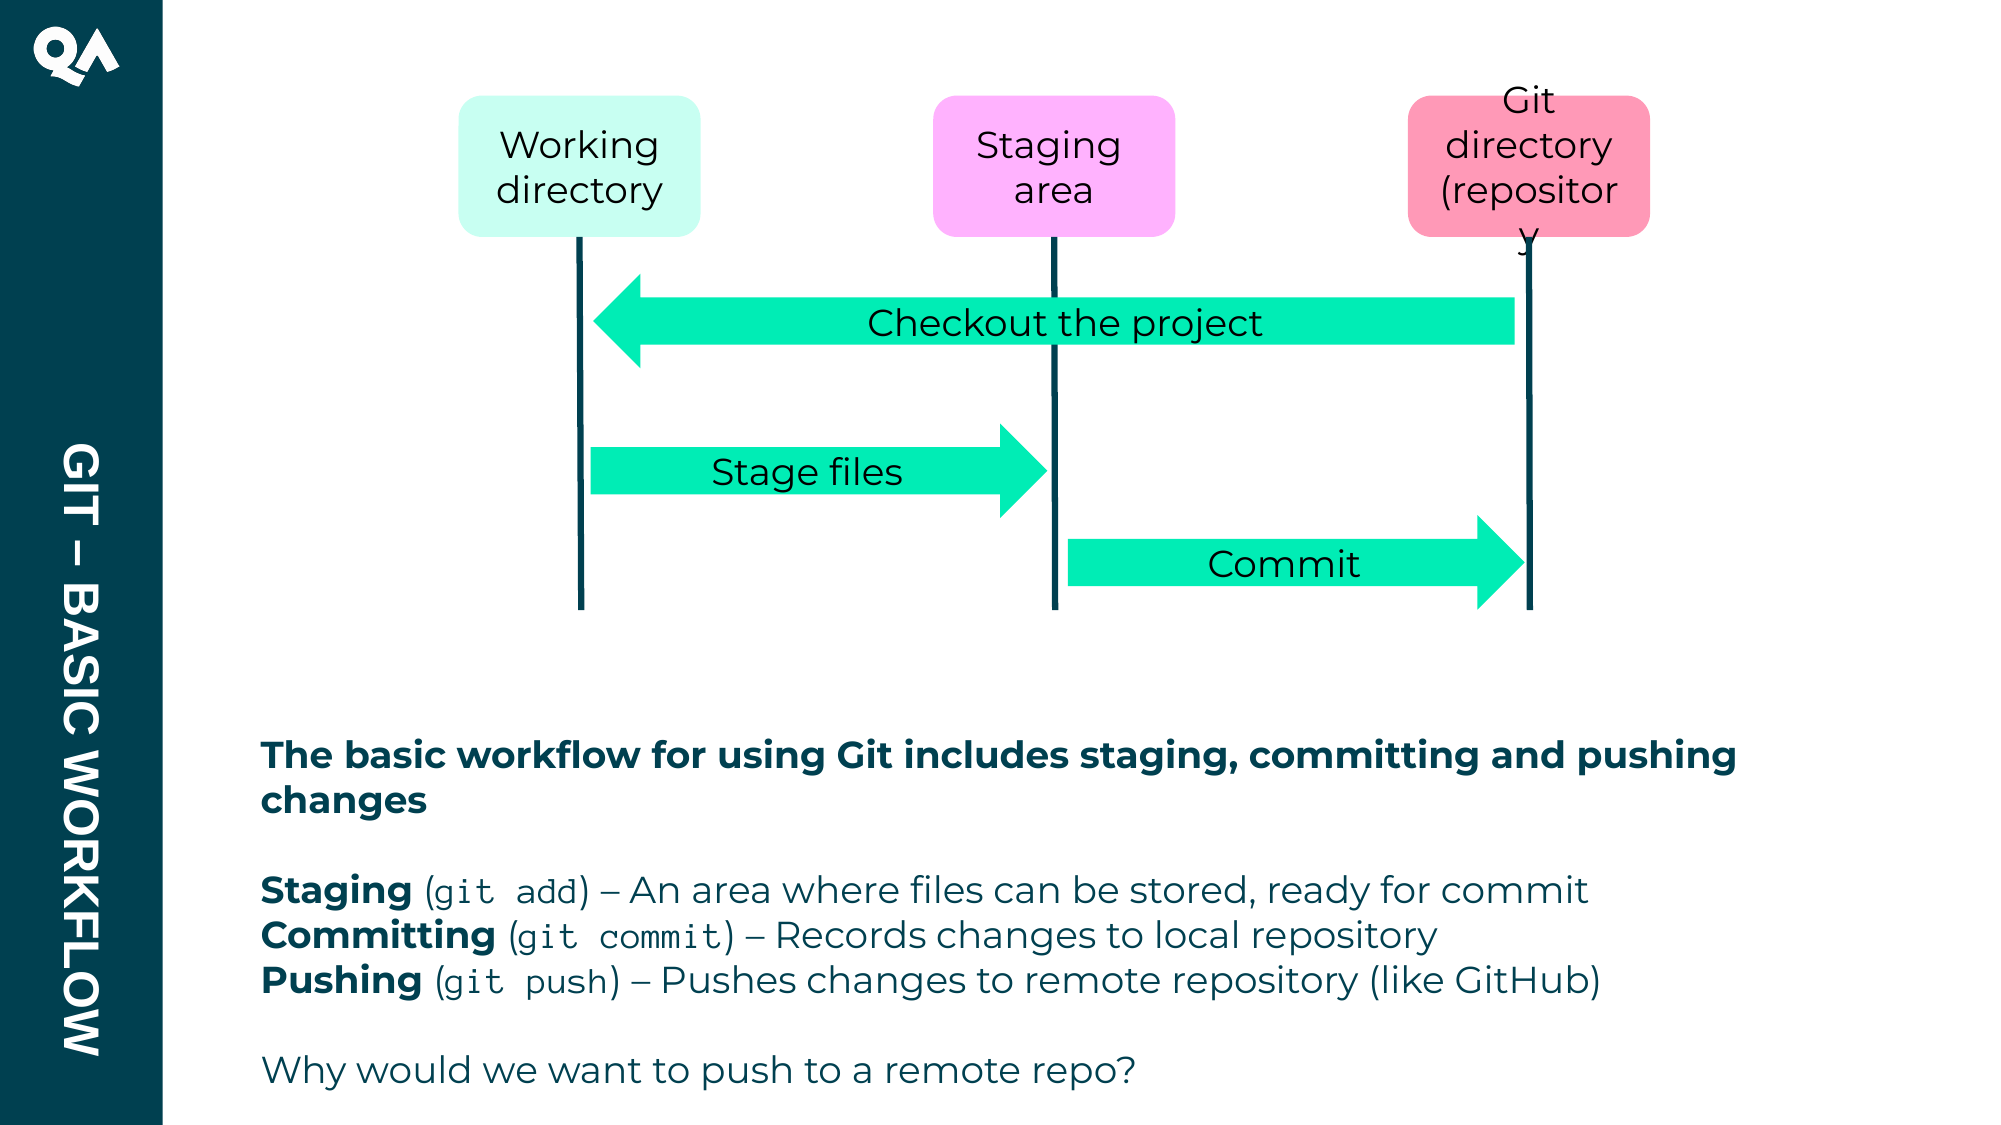

Git – Basic Workflow
Staging
area
Working directory
Git directory
(repository
Checkout the project
Stage files
Commit
The basic workflow for using Git includes staging, committing and pushing changes

Staging (git add) – An area where files can be stored, ready for commit
Committing (git commit) – Records changes to local repository
Pushing (git push) – Pushes changes to remote repository (like GitHub)

Why would we want to push to a remote repo?